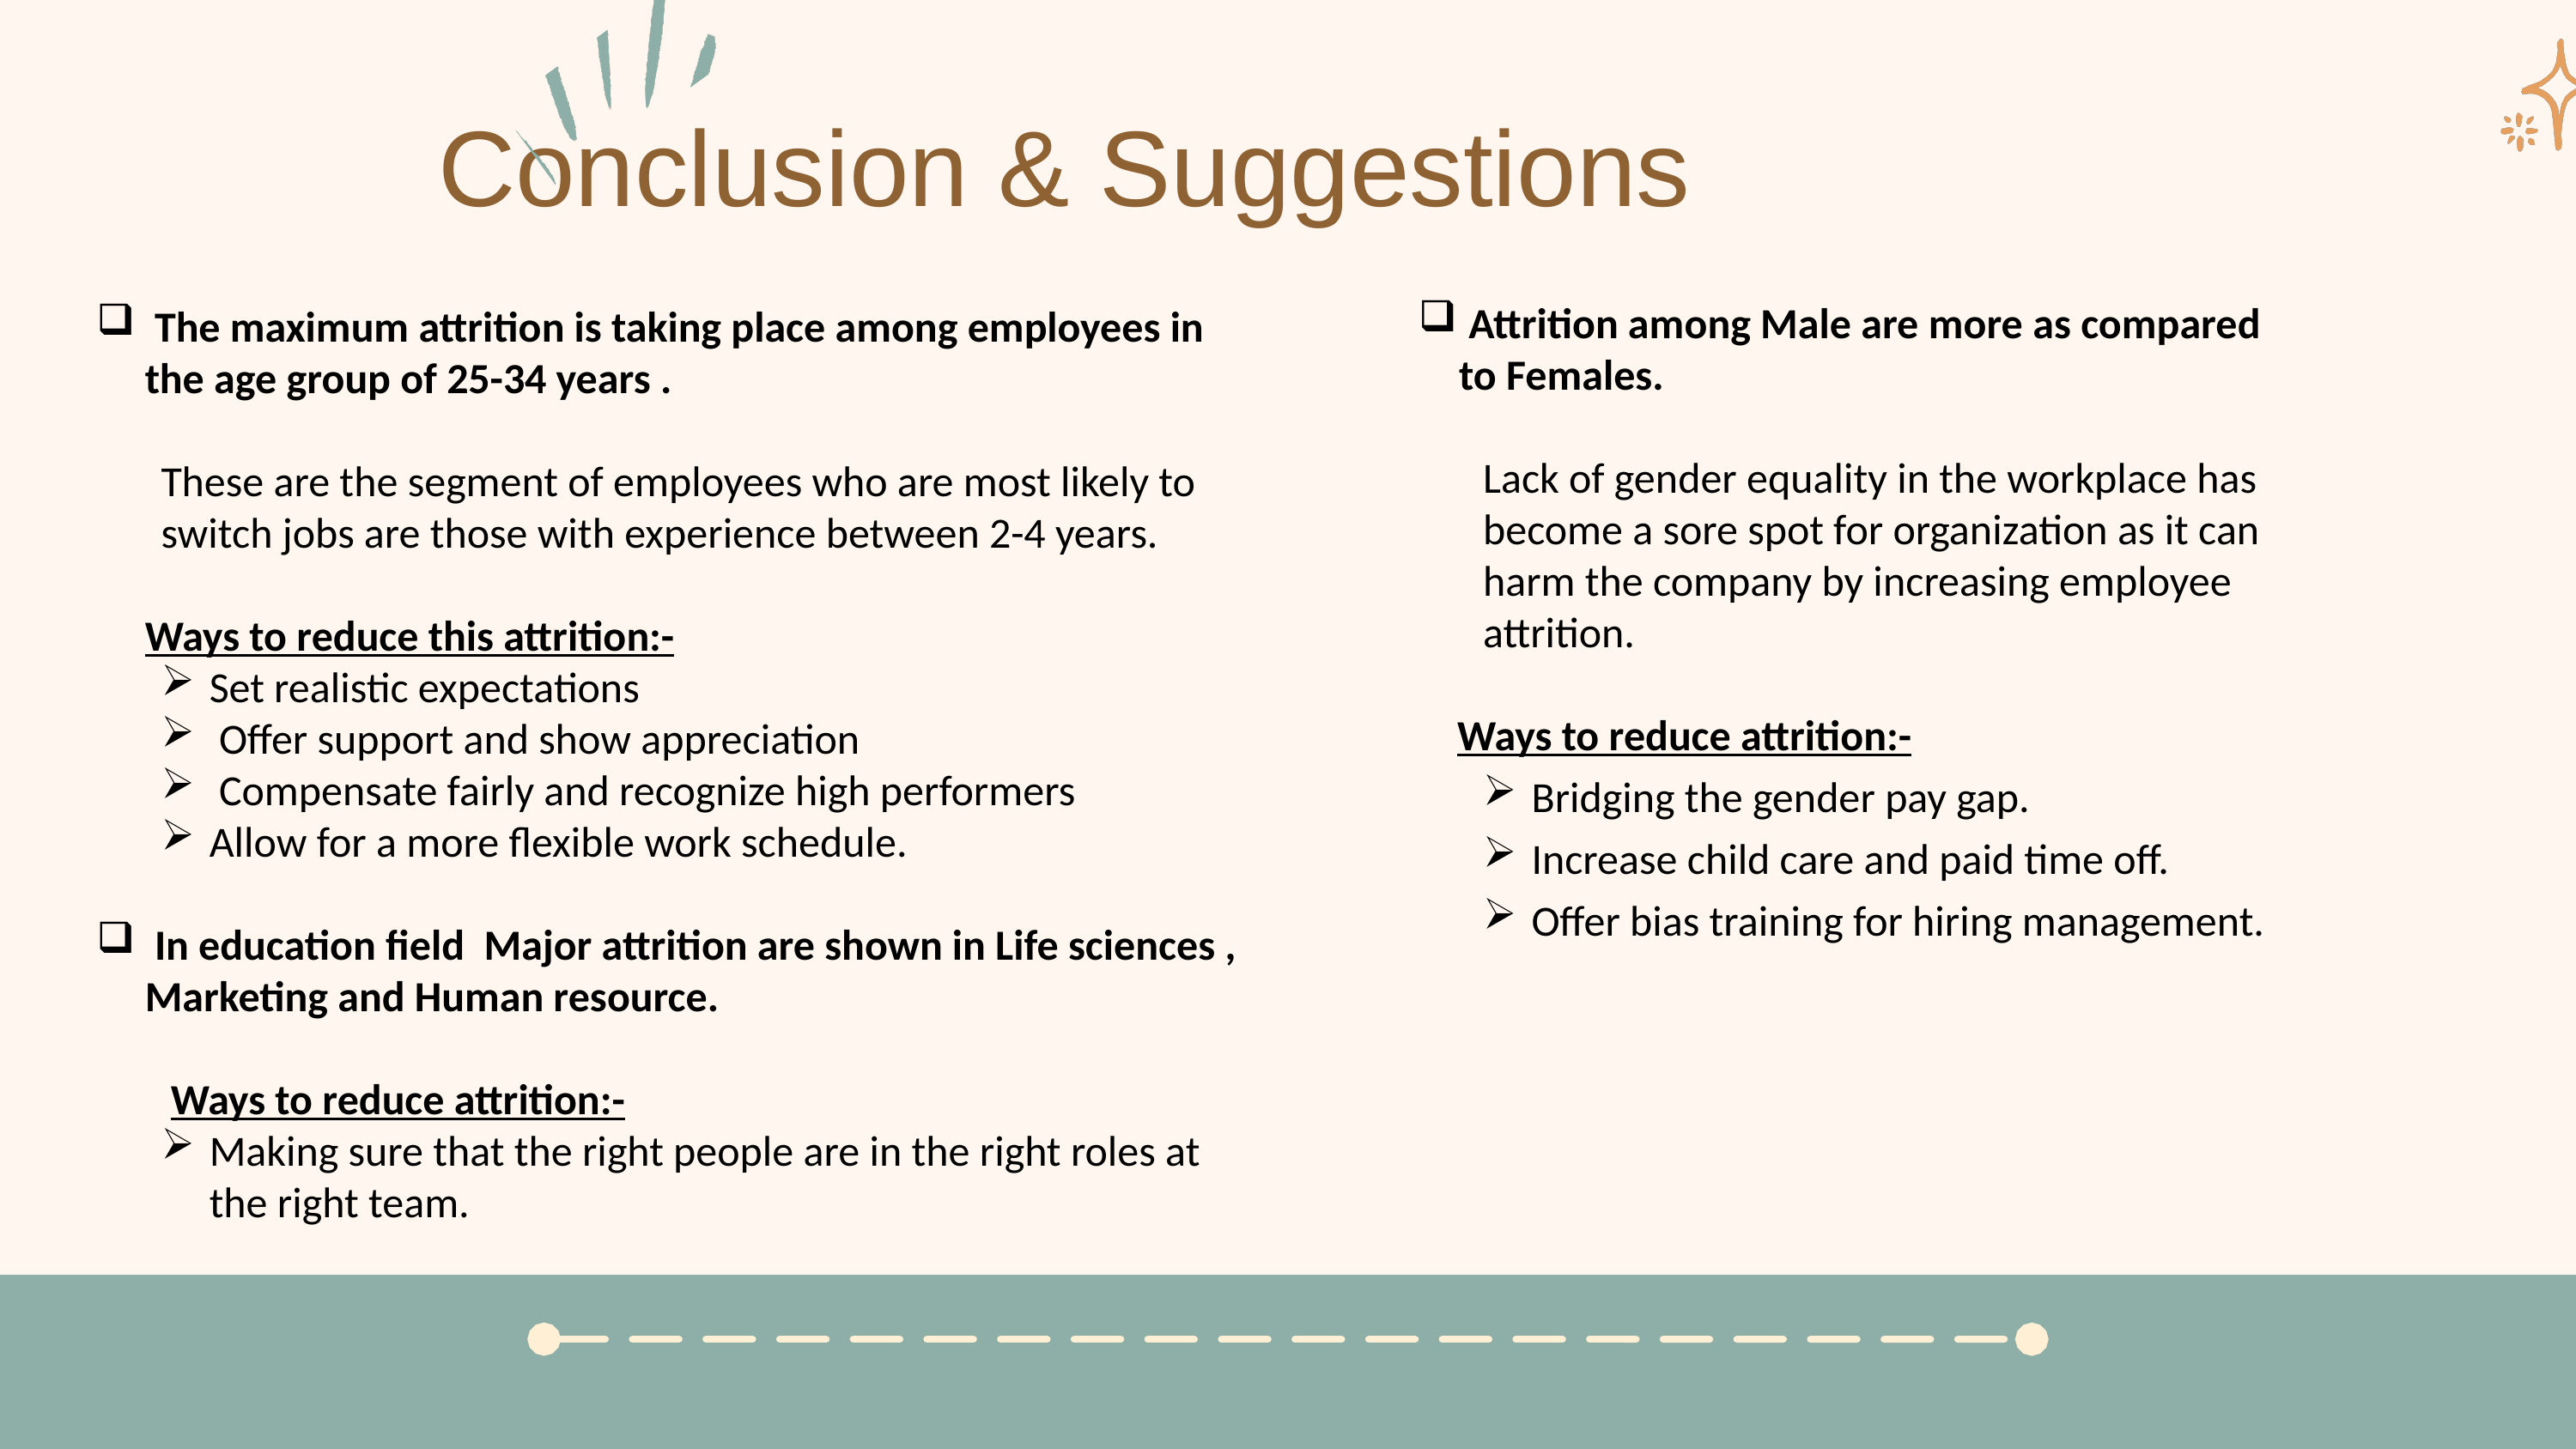

Conclusion & Suggestions
 Attrition among Male are more as compared to Females.

Lack of gender equality in the workplace has become a sore spot for organization as it can harm the company by increasing employee attrition.
    Ways to reduce attrition:-
Bridging the gender pay gap.
Increase child care and paid time off.
Offer bias training for hiring management.

 The maximum attrition is taking place among employees in the age group of 25-34 years .

These are the segment of employees who are most likely to switch jobs are those with experience between 2-4 years.

     Ways to reduce this attrition:-
Set realistic expectations
 Offer support and show appreciation
 Compensate fairly and recognize high performers
Allow for a more flexible work schedule.

 In education field  Major attrition are shown in Life sciences , Marketing and Human resource.

 Ways to reduce attrition:-
Making sure that the right people are in the right roles at the right team.